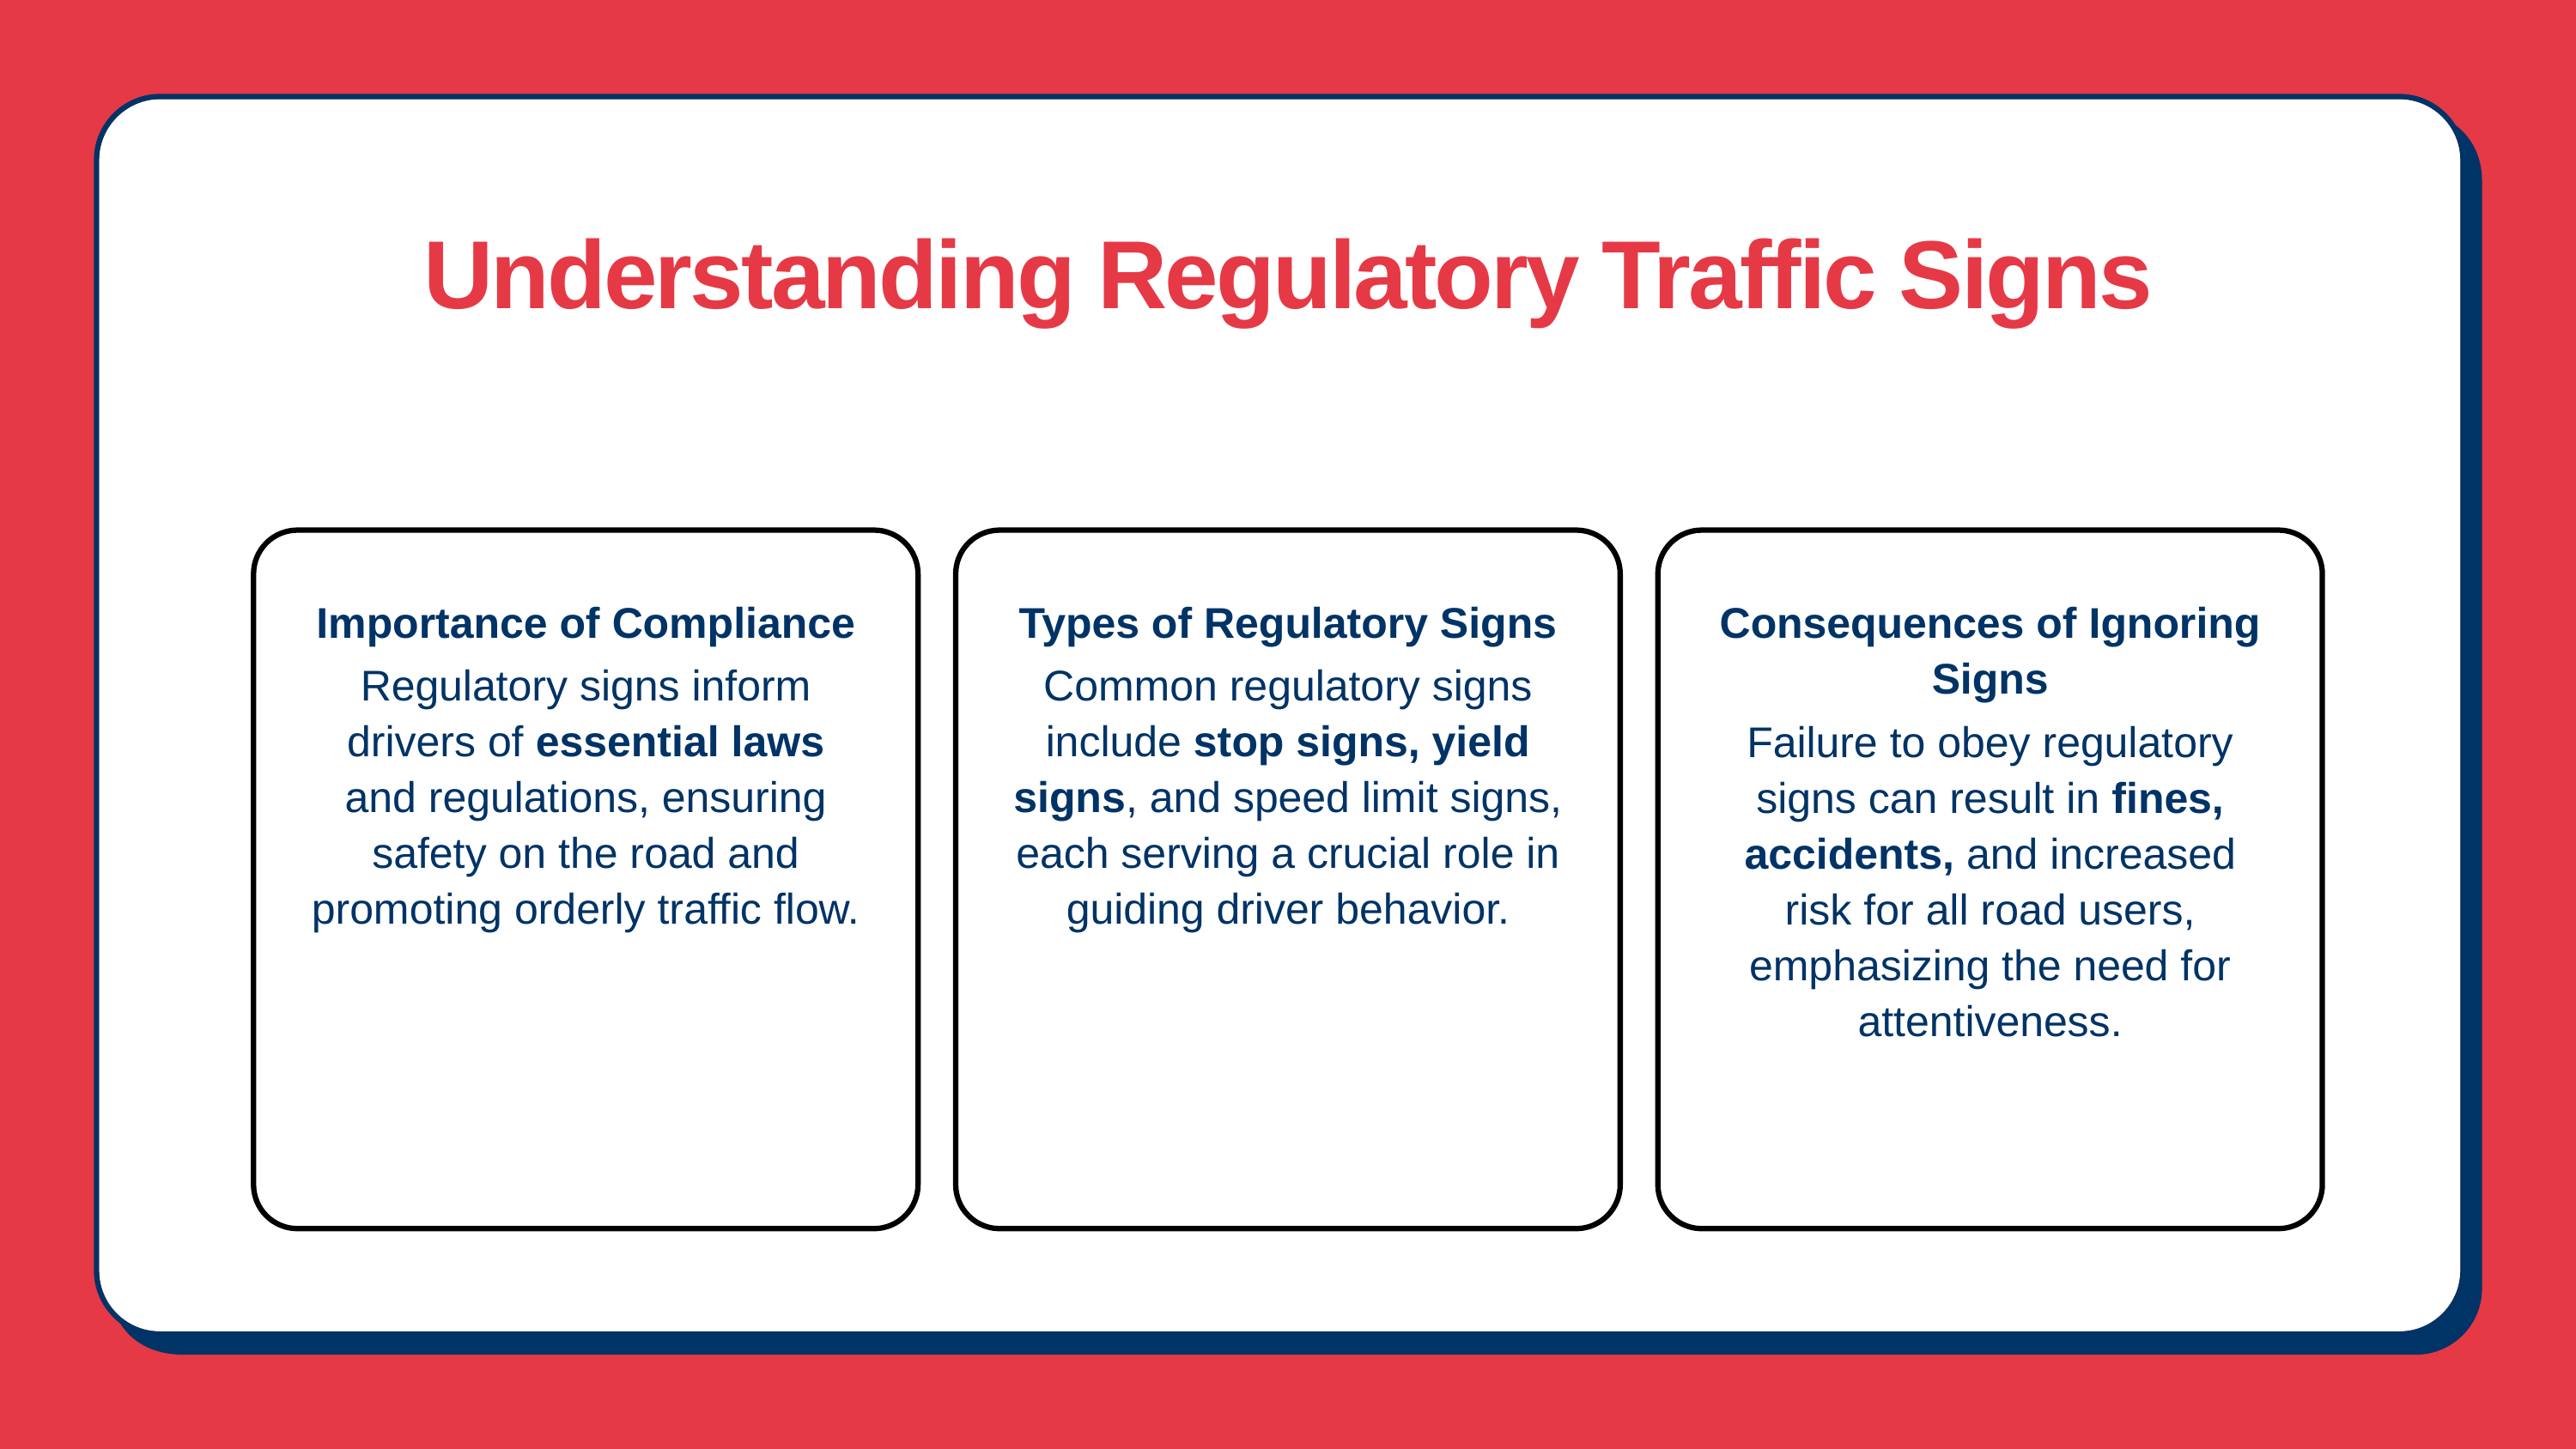

Understanding Regulatory Traffic Signs

Importance of Compliance
Regulatory signs inform drivers of essential laws and regulations, ensuring safety on the road and promoting orderly traffic flow.
Types of Regulatory Signs
Common regulatory signs include stop signs, yield signs, and speed limit signs, each serving a crucial role in guiding driver behavior.
Consequences of Ignoring Signs
Failure to obey regulatory signs can result in fines, accidents, and increased risk for all road users, emphasizing the need for attentiveness.